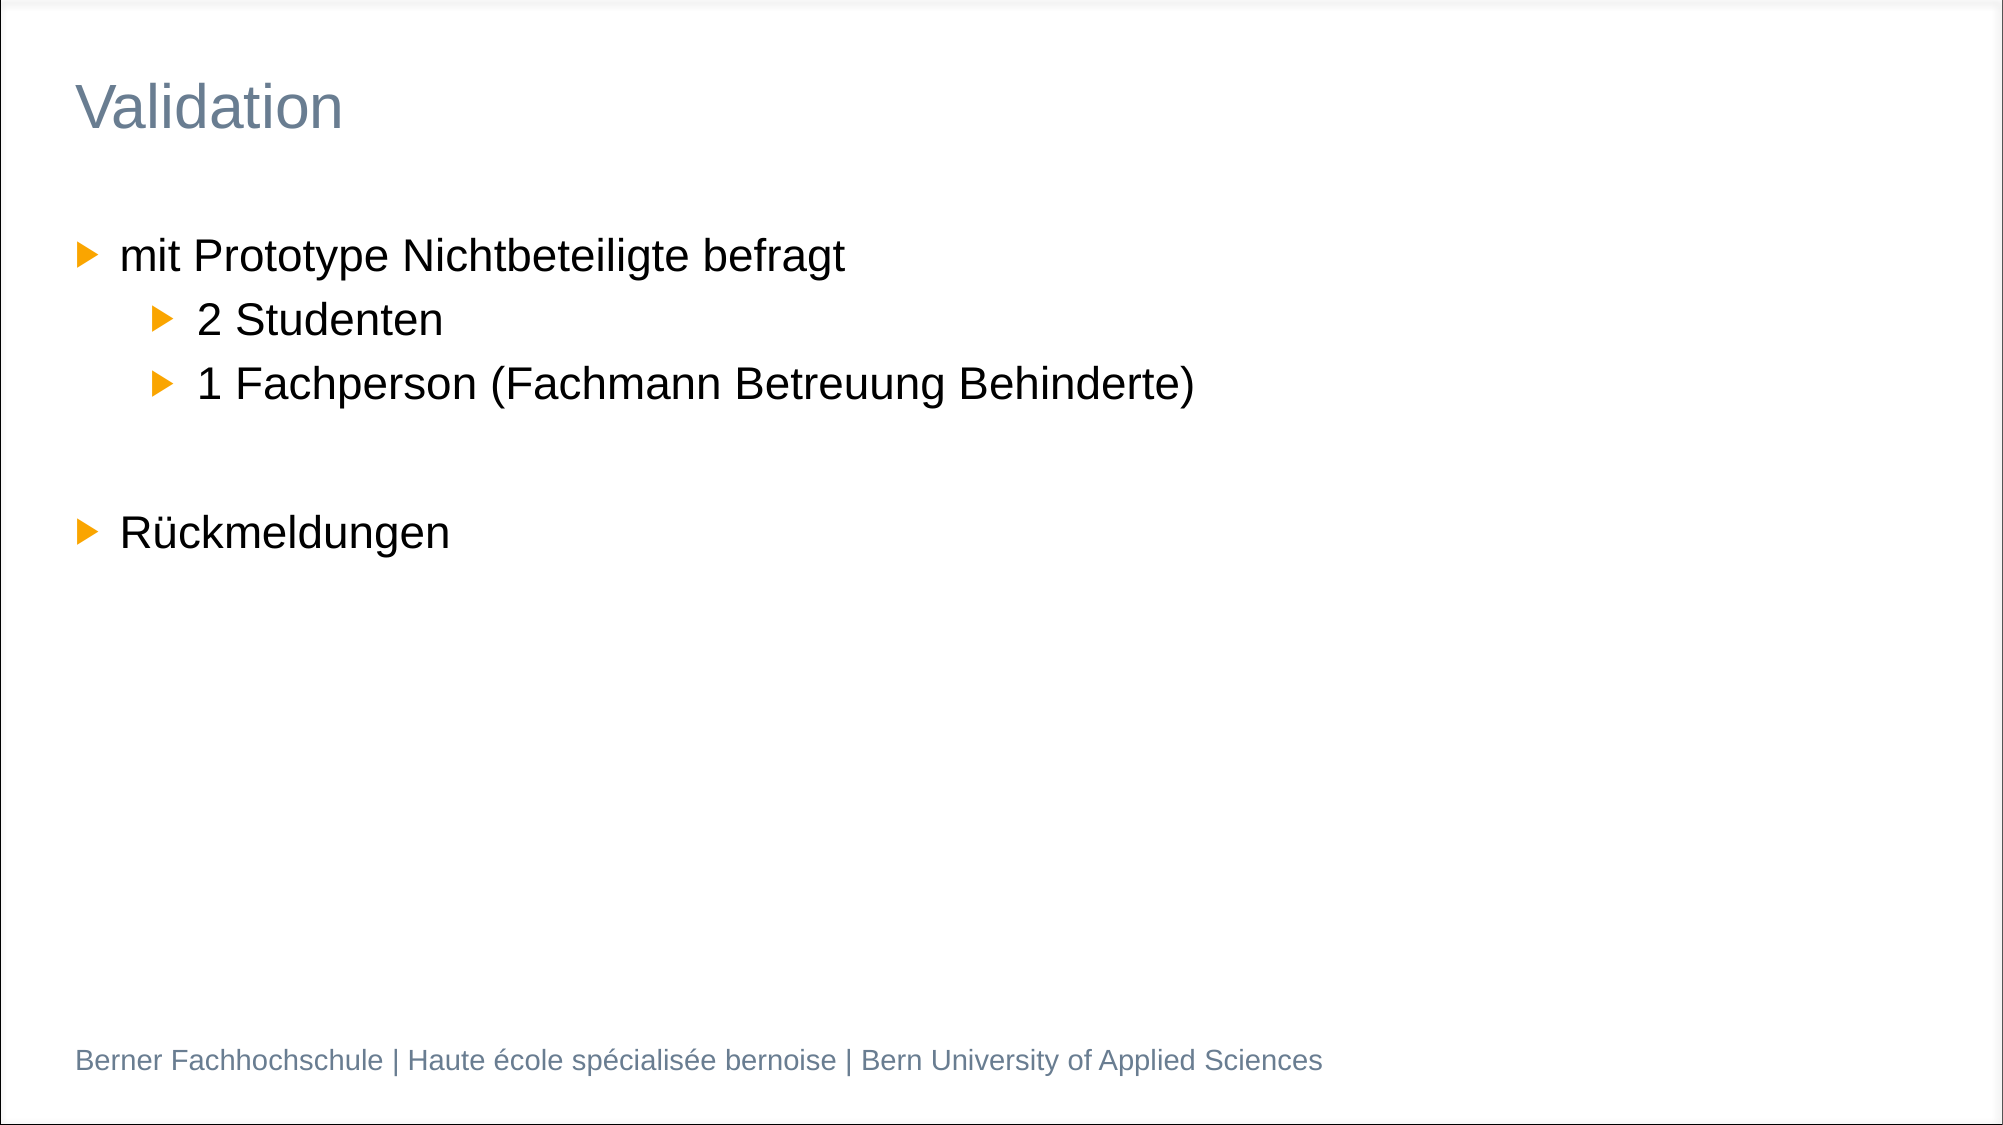

# Validation
mit Prototype Nichtbeteiligte befragt
2 Studenten
1 Fachperson (Fachmann Betreuung Behinderte)

Rückmeldungen